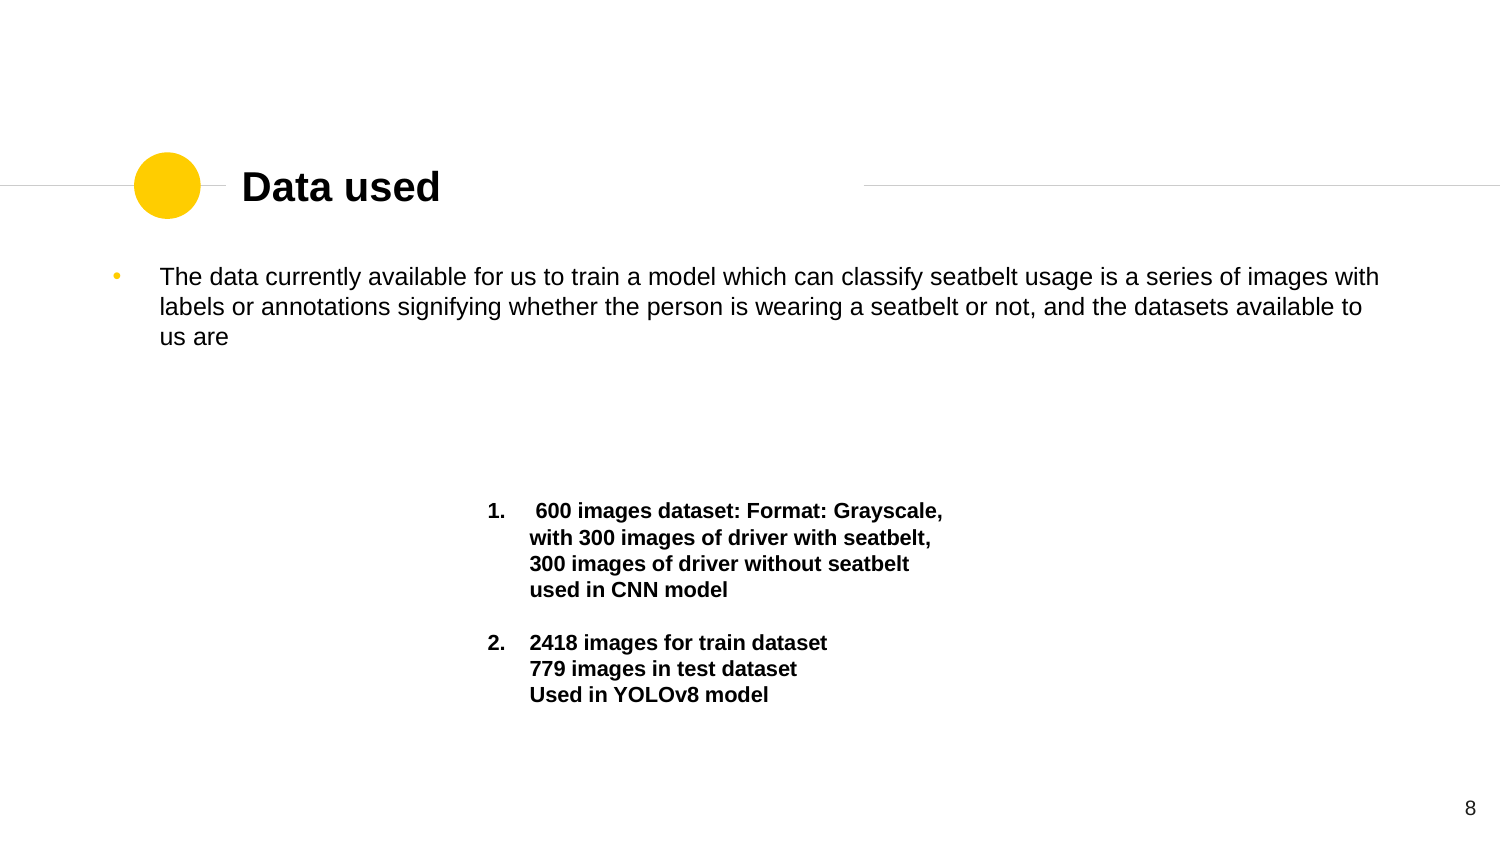

# Data used
The data currently available for us to train a model which can classify seatbelt usage is a series of images with labels or annotations signifying whether the person is wearing a seatbelt or not, and the datasets available to us are

1.     600 images dataset: Format: Grayscale,
       with 300 images of driver with seatbelt,
       300 images of driver without seatbelt
       used in CNN model

2.    2418 images for train dataset
       779 images in test dataset
       Used in YOLOv8 model
8